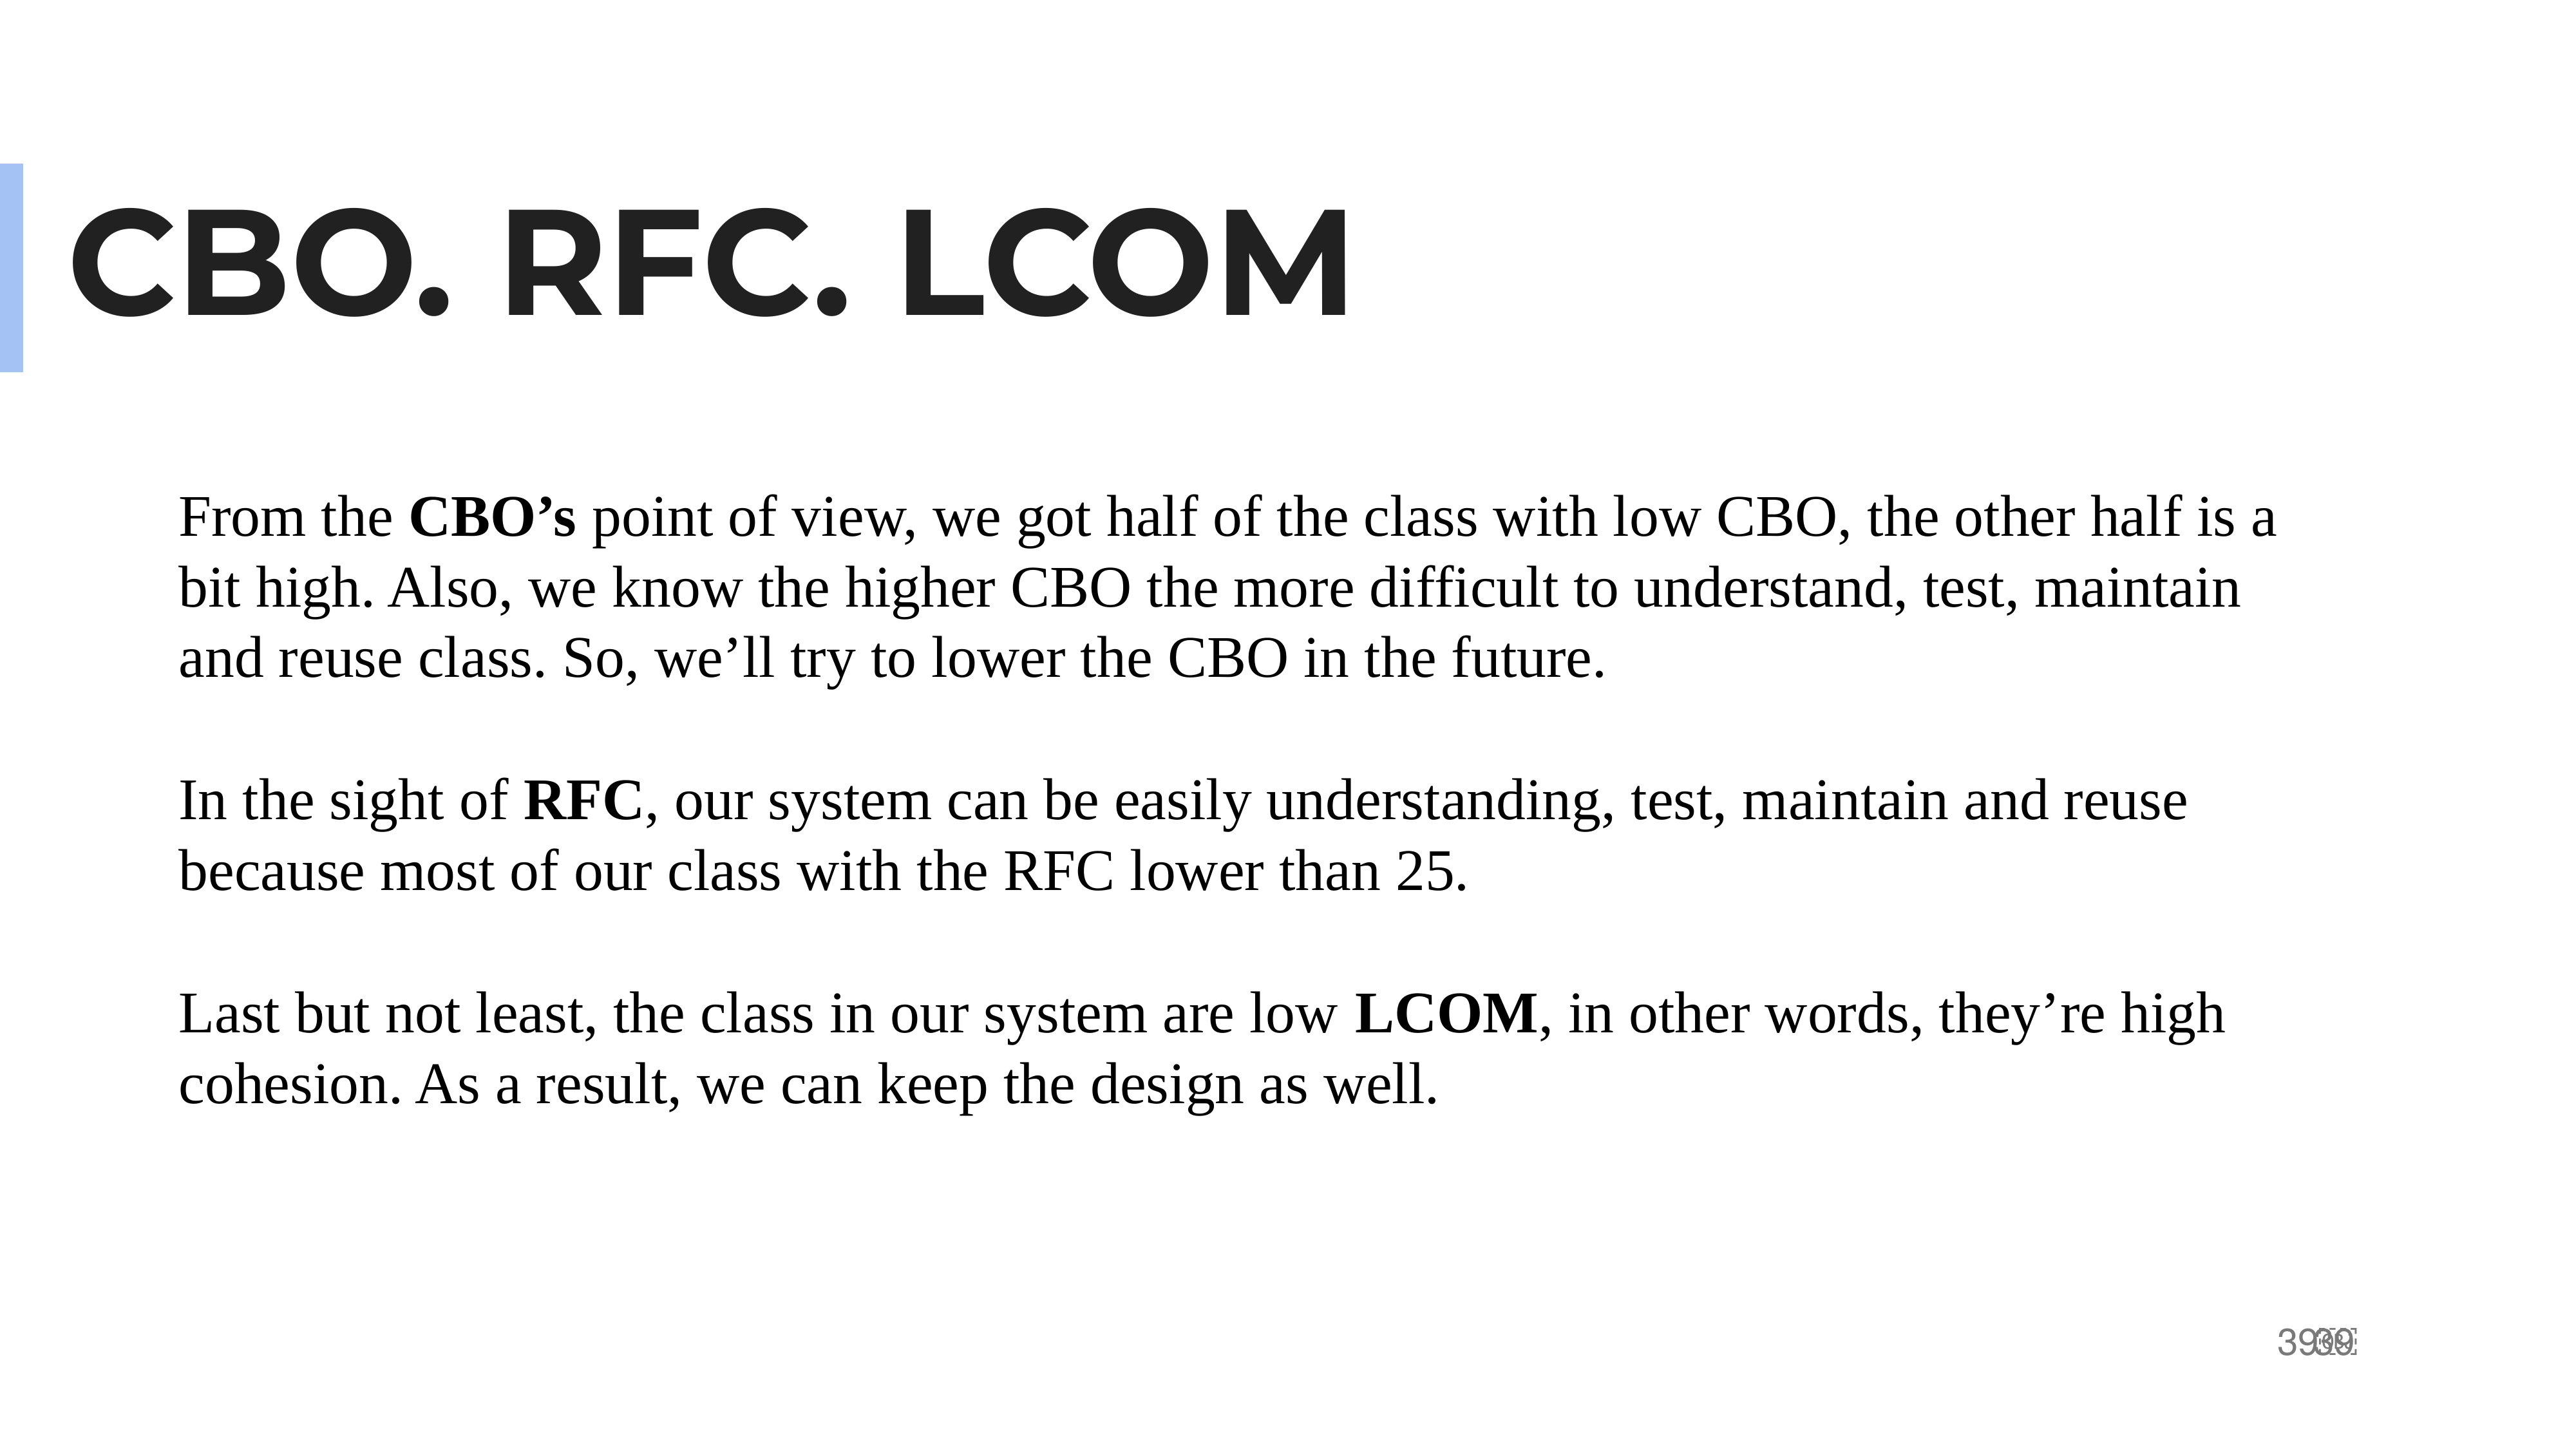

# CBO. RFC. LCOM
From the CBO’s point of view, we got half of the class with low CBO, the other half is a bit high. Also, we know the higher CBO the more difficult to understand, test, maintain and reuse class. So, we’ll try to lower the CBO in the future.

In the sight of RFC, our system can be easily understanding, test, maintain and reuse because most of our class with the RFC lower than 25.

Last but not least, the class in our system are low LCOM, in other words, they’re high cohesion. As a result, we can keep the design as well.
39